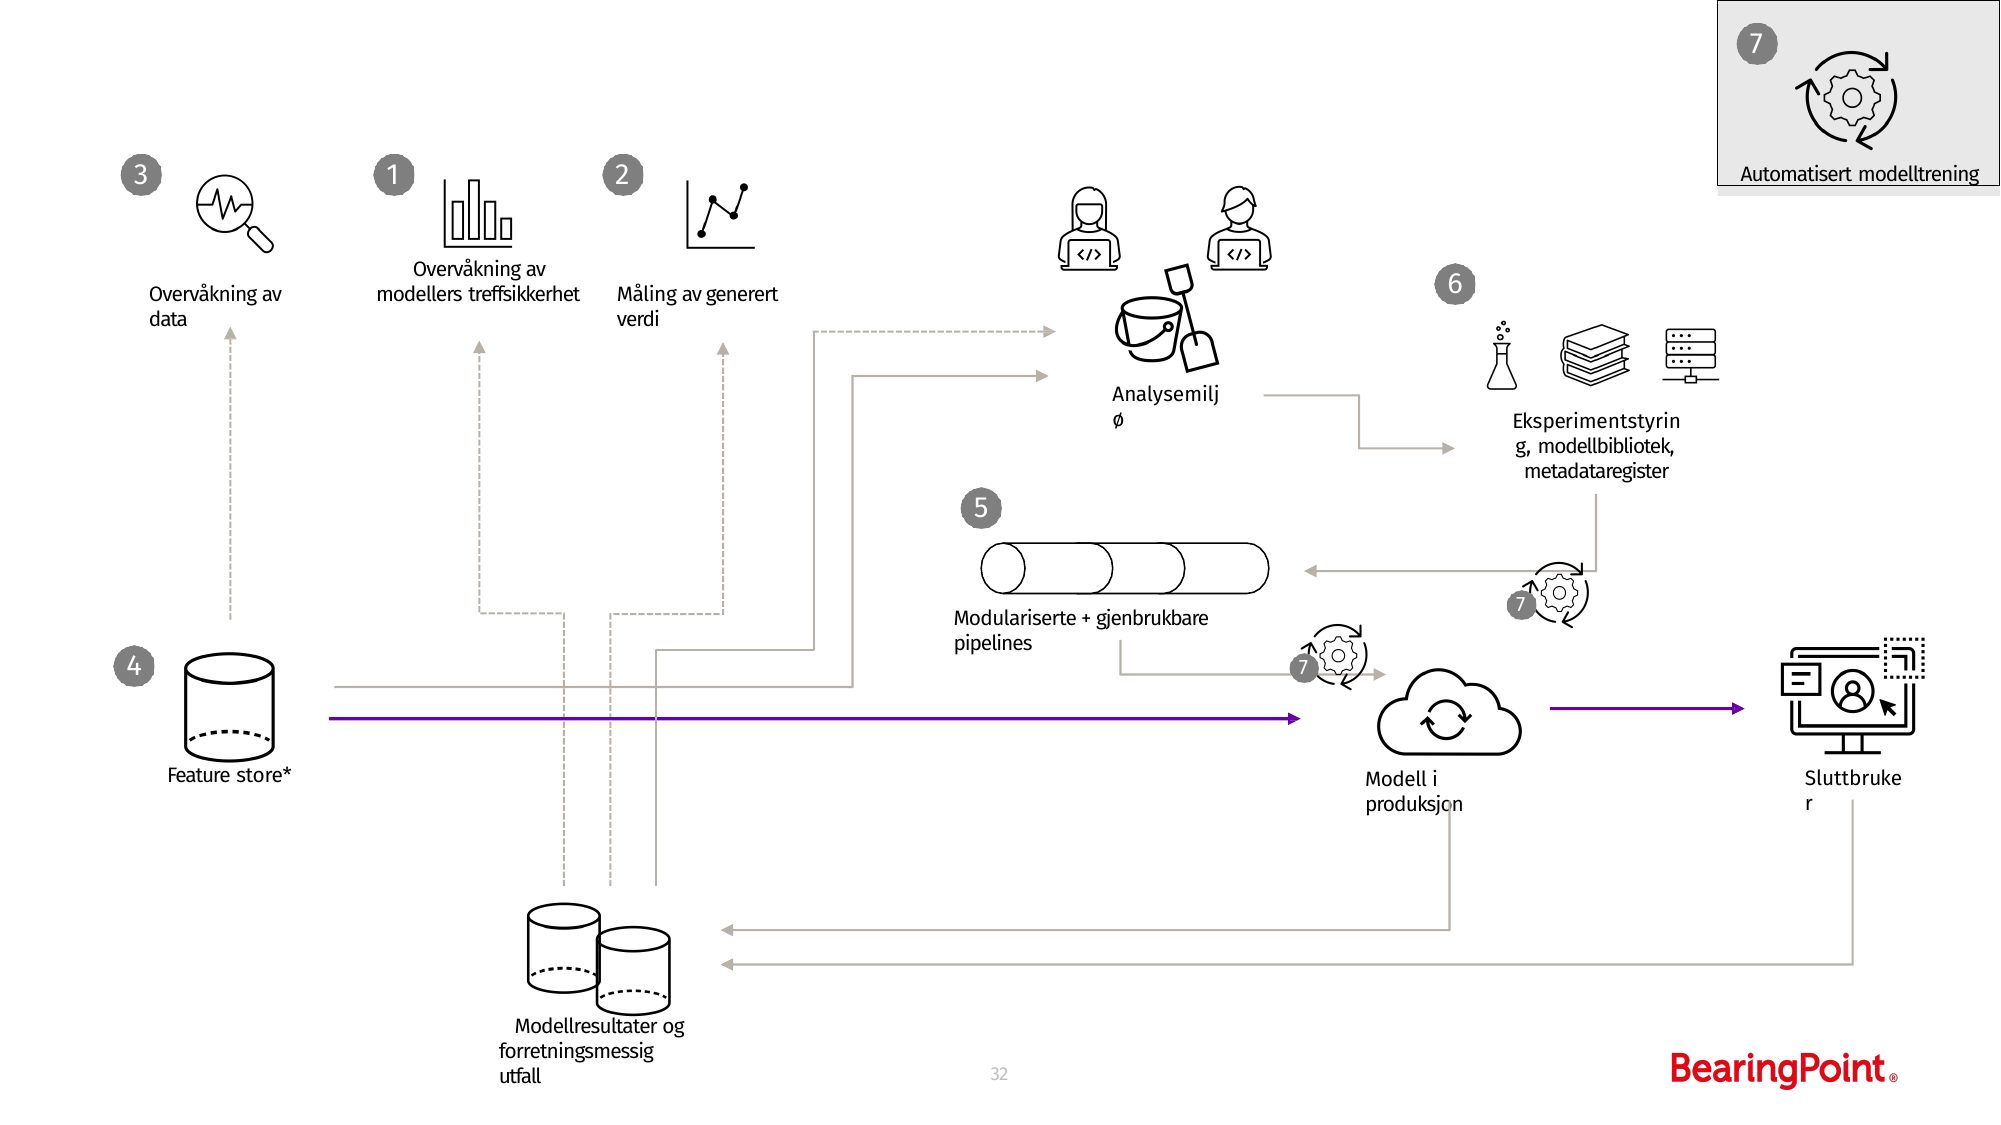

7

Automatisert modelltrening

3
1
2

Overvåkning av  modellers treffsikkerhet
6

Overvåkning av data
Måling av generert verdi

Analysemiljø
Eksperimentstyring,  modellbibliotek,  metadataregister
5

7
Modulariserte + gjenbrukbare pipelines

4

7

Feature store*
Sluttbruker
Modell i produksjon
Modellresultater og  forretningsmessig utfall
32